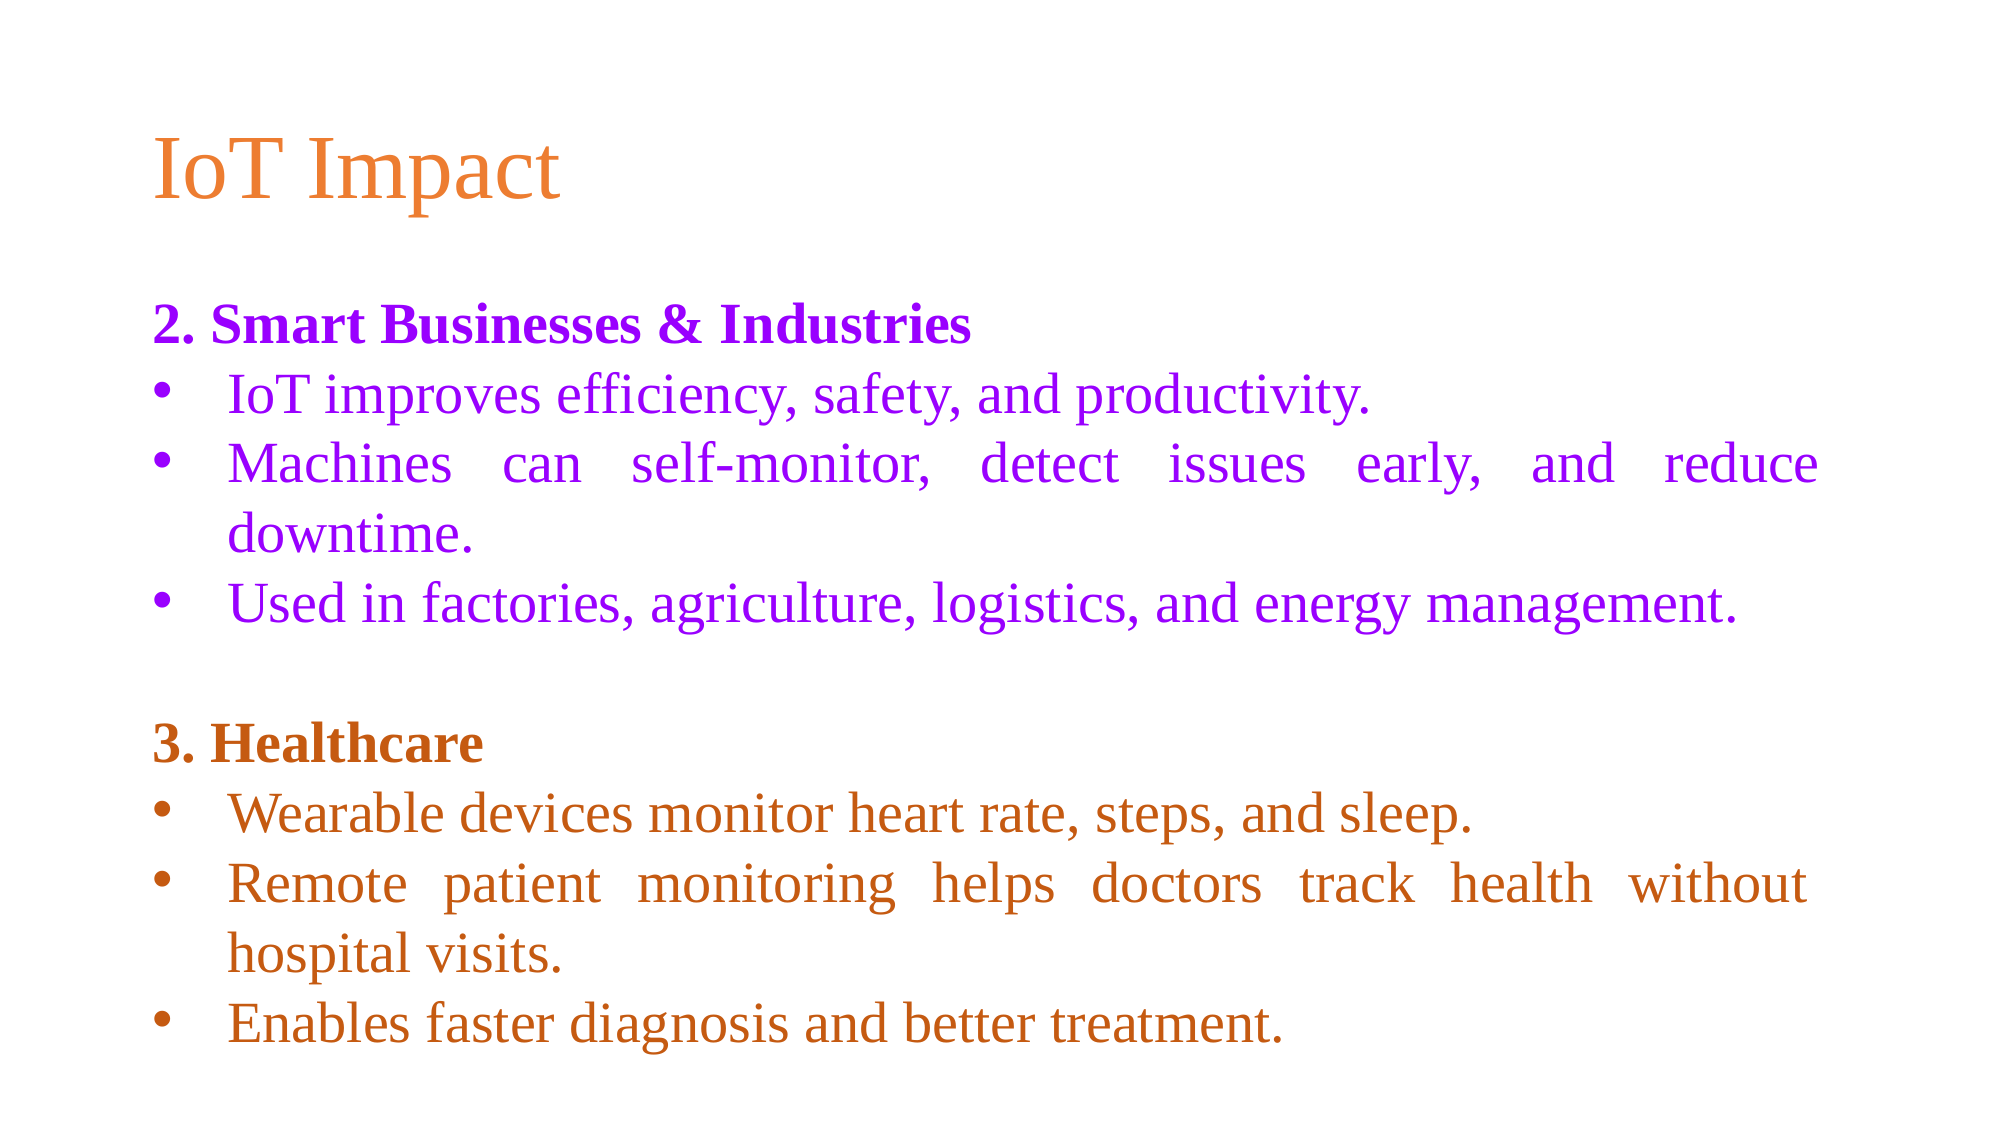

# IoT Impact
2. Smart Businesses & Industries
IoT improves efficiency, safety, and productivity.
Machines can self-monitor, detect issues early, and reduce downtime.
Used in factories, agriculture, logistics, and energy management.
3. Healthcare
Wearable devices monitor heart rate, steps, and sleep.
Remote patient monitoring helps doctors track health without hospital visits.
Enables faster diagnosis and better treatment.